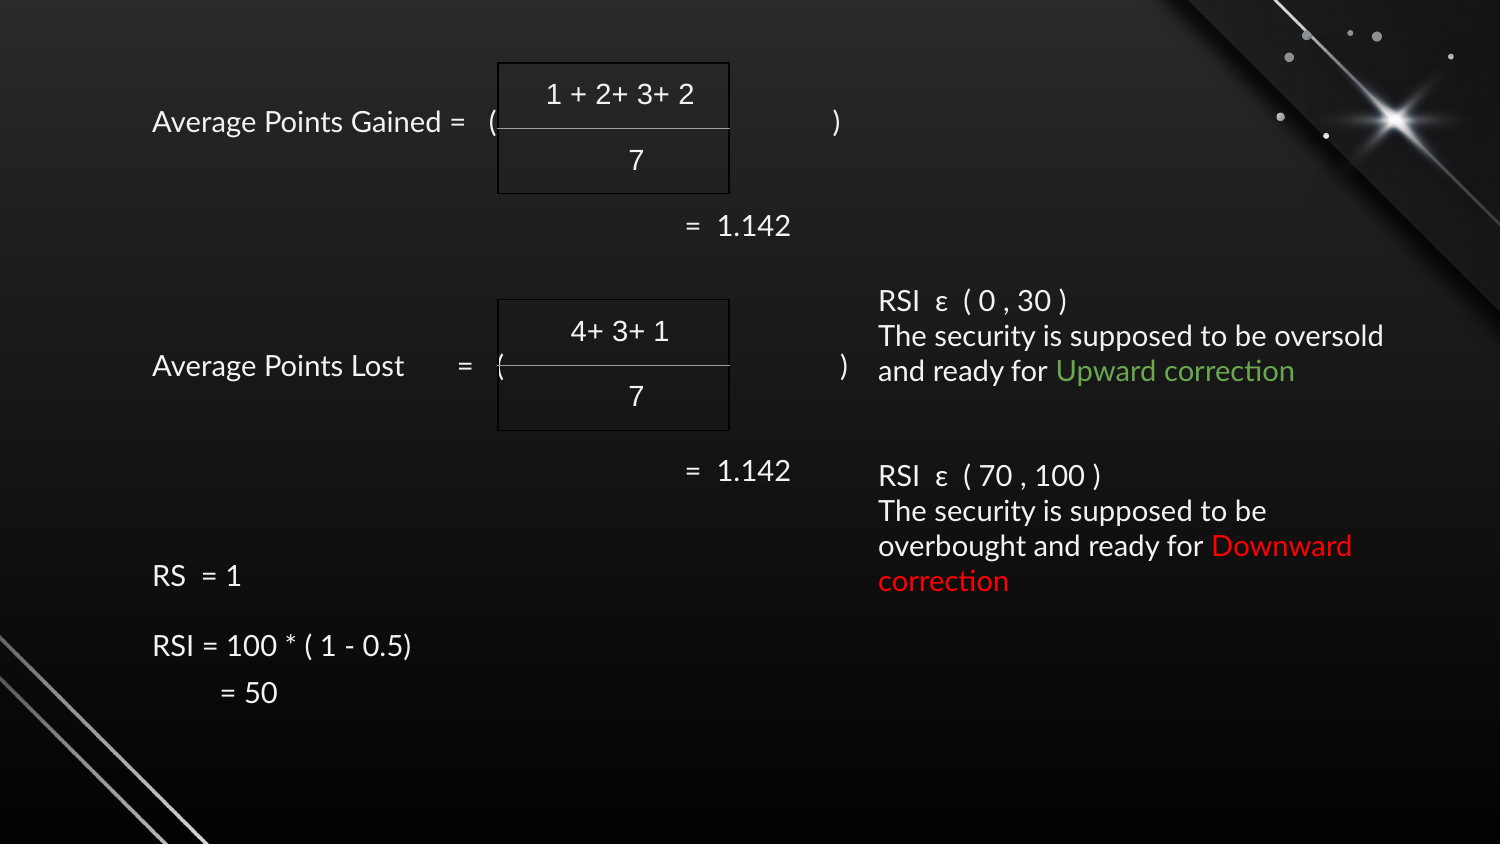

| 1 + 2+ 3+ 2 |
| --- |
| 7 |
Average Points Gained =   (                                             )

			           =  1.142

Average Points Lost       =   (                                             )

			           =  1.142

RS  = 1

RSI = 100 * ( 1 - 0.5)

         = 50

RSI  ε  ( 0 , 30 )
The security is supposed to be oversold and ready for Upward correction

RSI  ε  ( 70 , 100 )
The security is supposed to be overbought and ready for Downward correction

| 4+ 3+ 1 |
| --- |
| 7 |